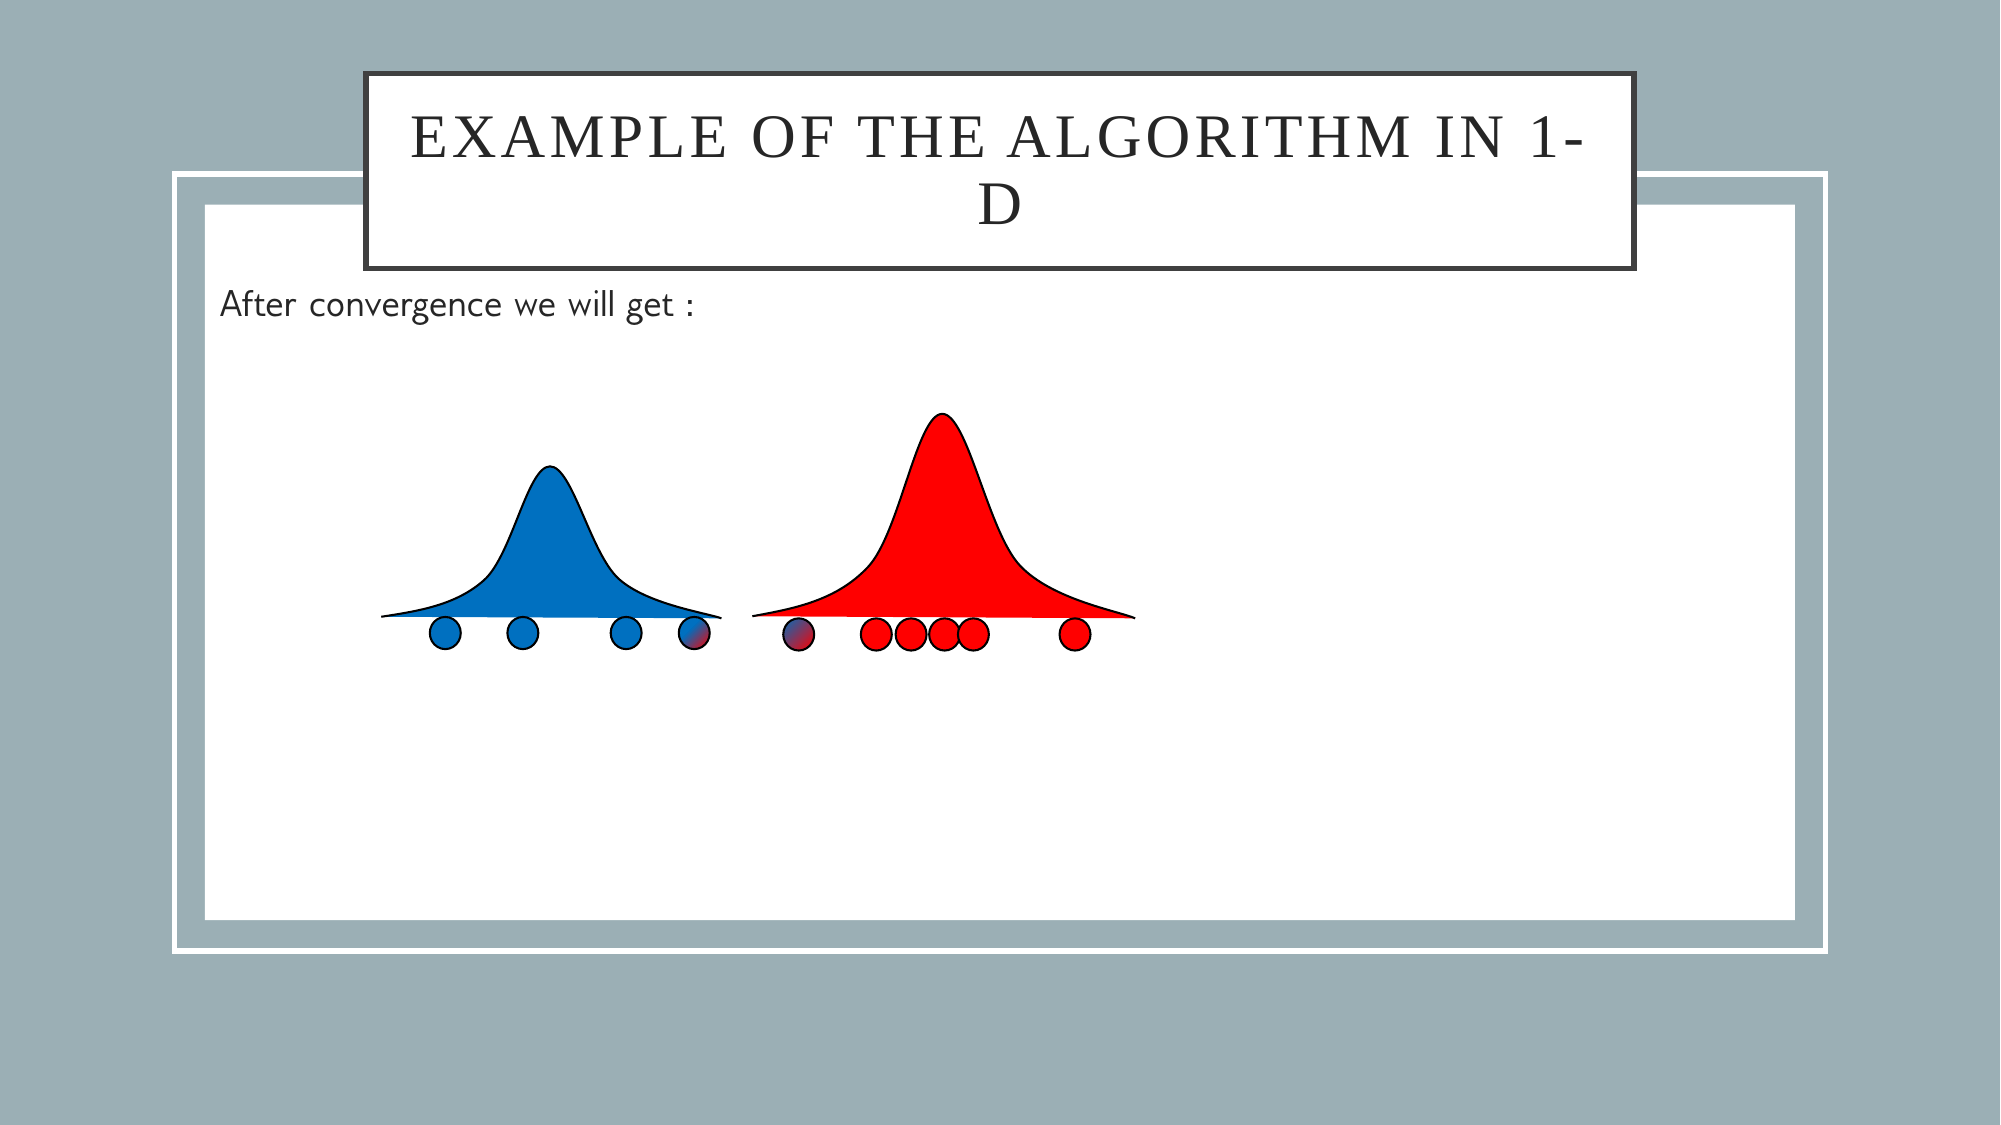

# Example of the algorithm in 1-d

After convergence we will get :